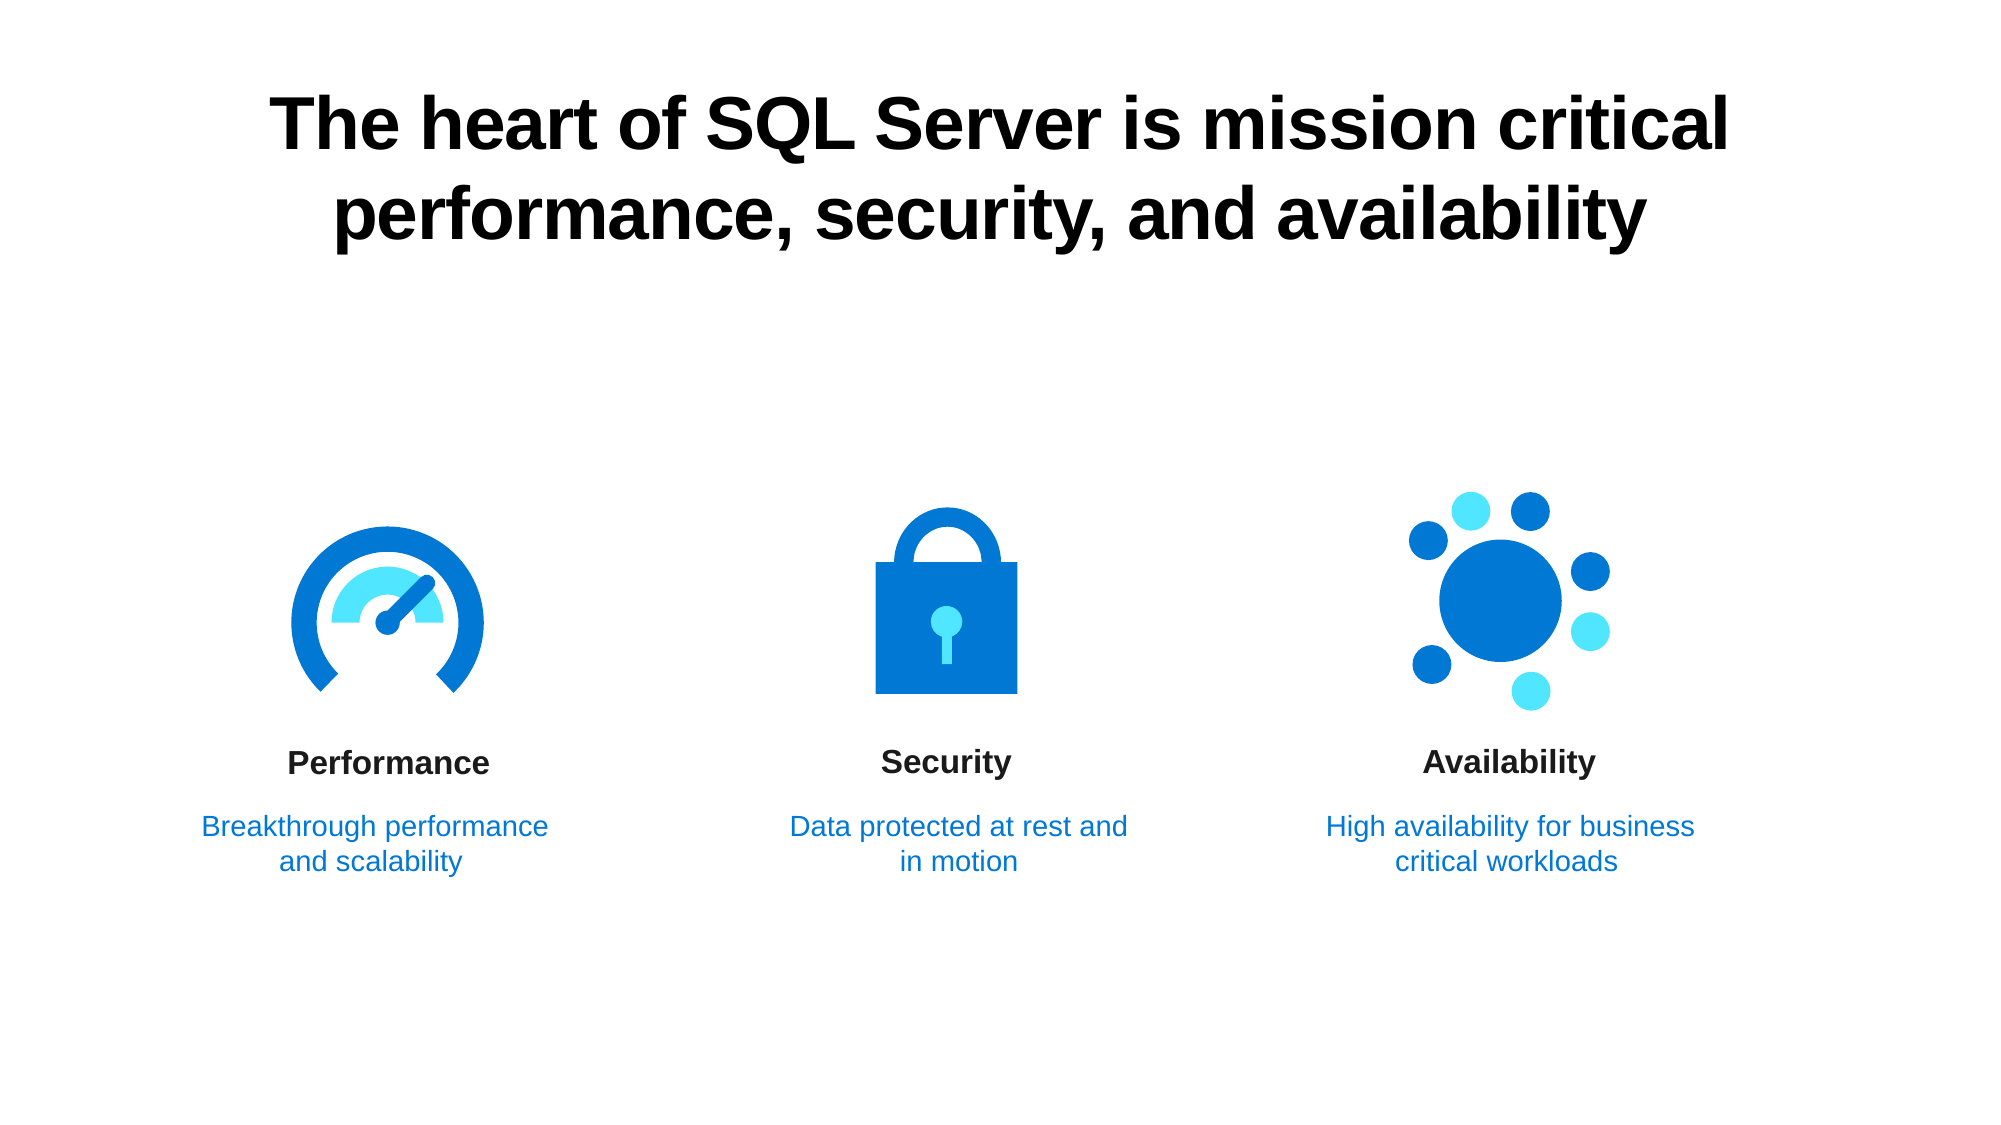

# The heart of SQL Server is mission critical performance, security, and availability

Performance
Security
Availability
Breakthrough performance and scalability
Data protected at rest and
 in motion
High availability for business critical workloads